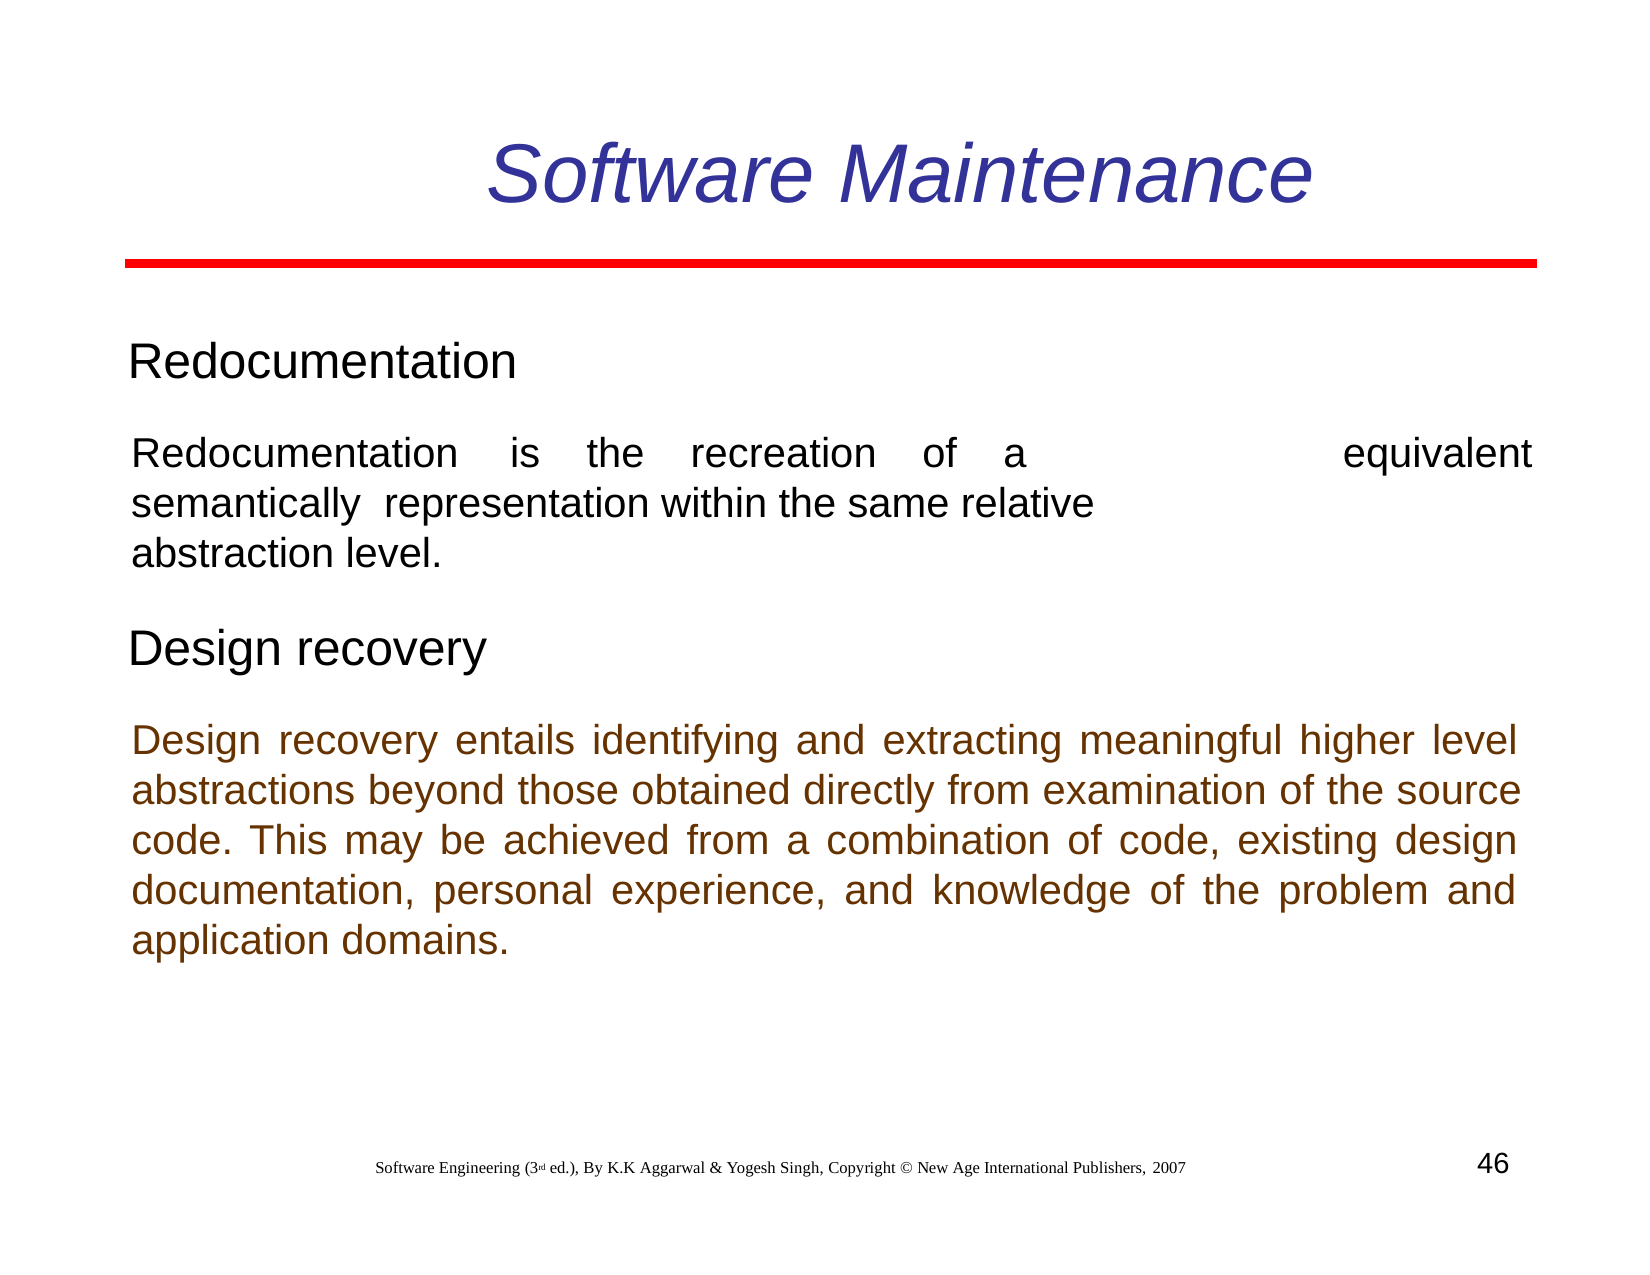

# Software Maintenance

Redocumentation
Redocumentation	is	the	recreation	of	a	semantically  representation within the same relative abstraction level.
equivalent
Design recovery
Design recovery entails identifying and extracting meaningful higher level  abstractions beyond those obtained directly from examination of the source  code. This may be achieved from a combination of code, existing design  documentation, personal experience, and knowledge of the problem and  application domains.
46
Software Engineering (3rd  ed.), By K.K Aggarwal & Yogesh Singh, Copyright © New Age International Publishers, 2007